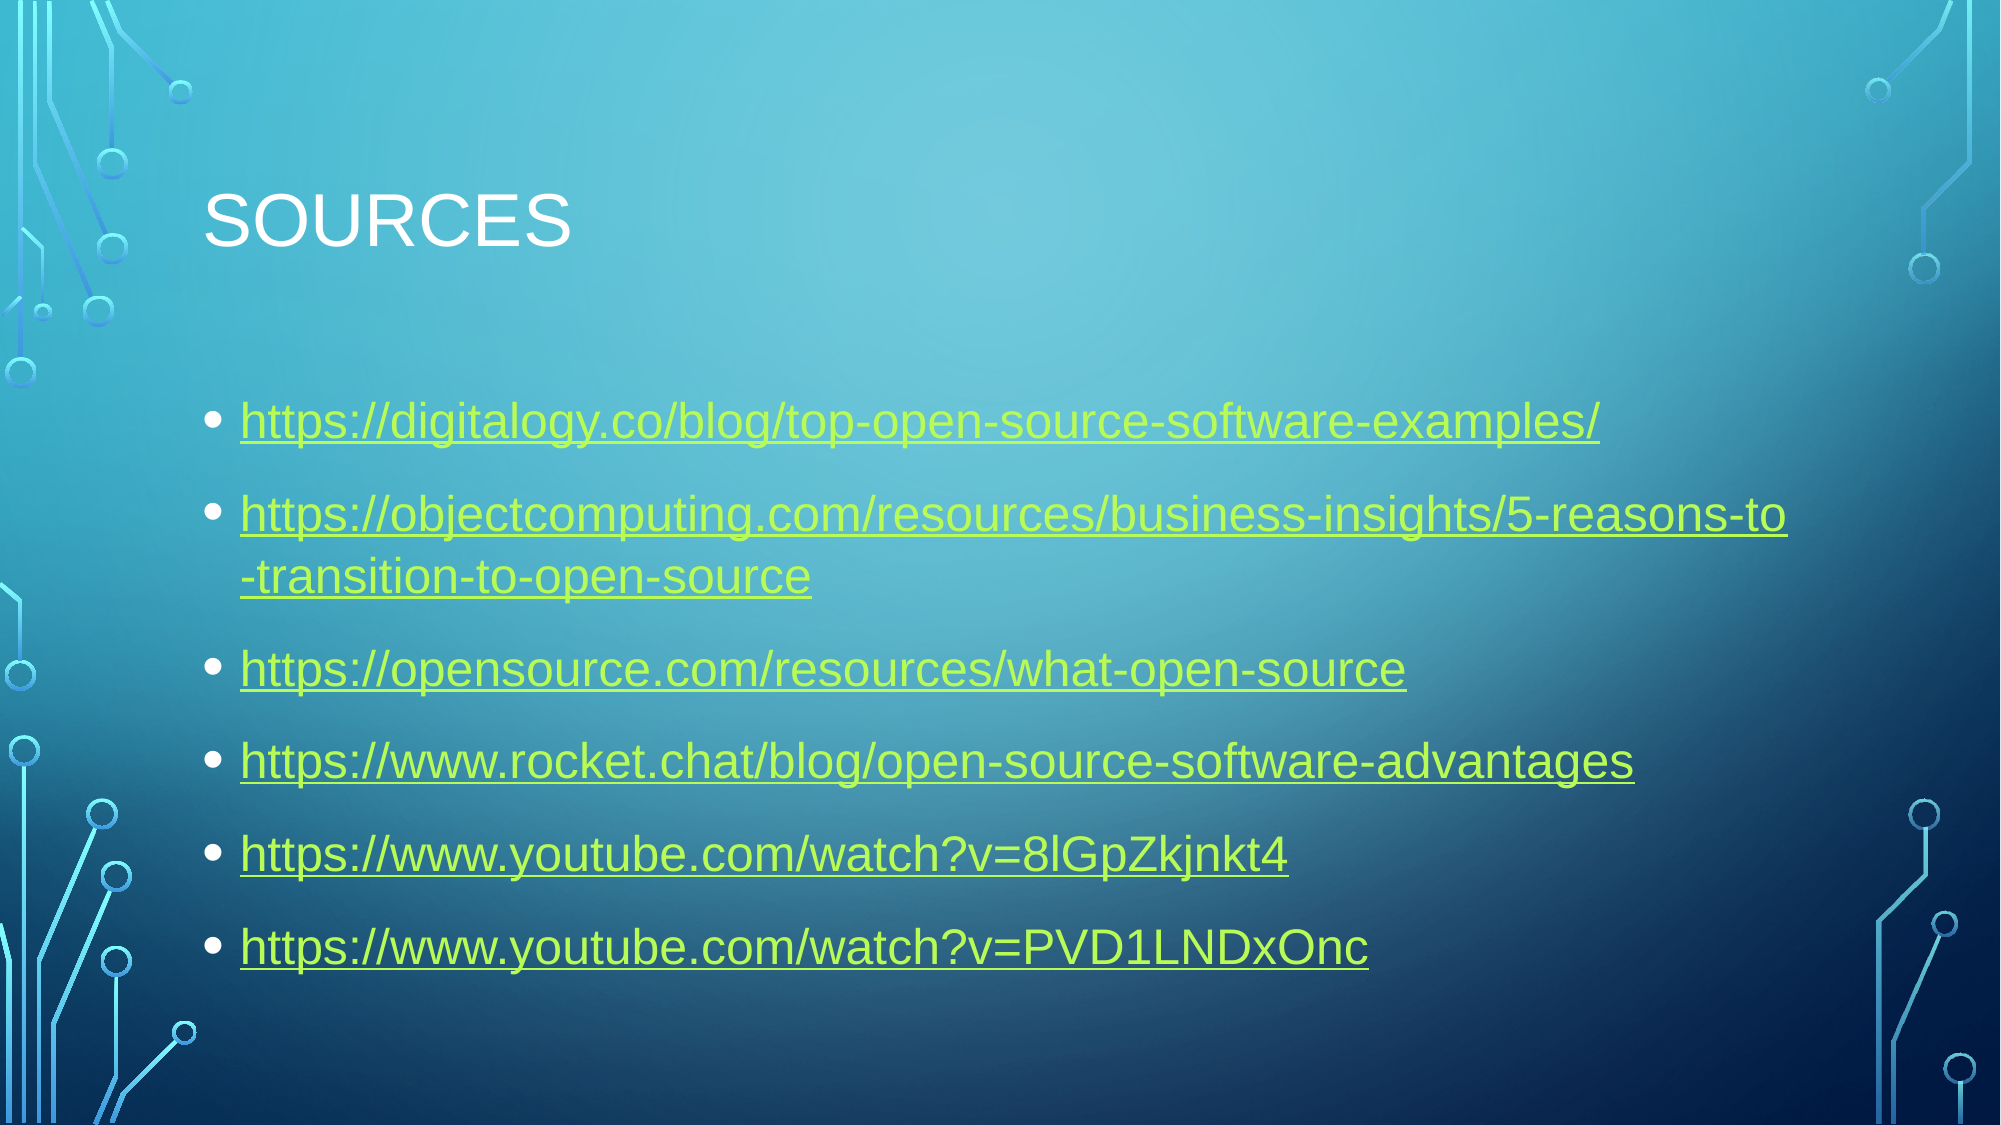

# sources
https://digitalogy.co/blog/top-open-source-software-examples/
https://objectcomputing.com/resources/business-insights/5-reasons-to-transition-to-open-source
https://opensource.com/resources/what-open-source
https://www.rocket.chat/blog/open-source-software-advantages
https://www.youtube.com/watch?v=8lGpZkjnkt4
https://www.youtube.com/watch?v=PVD1LNDxOnc